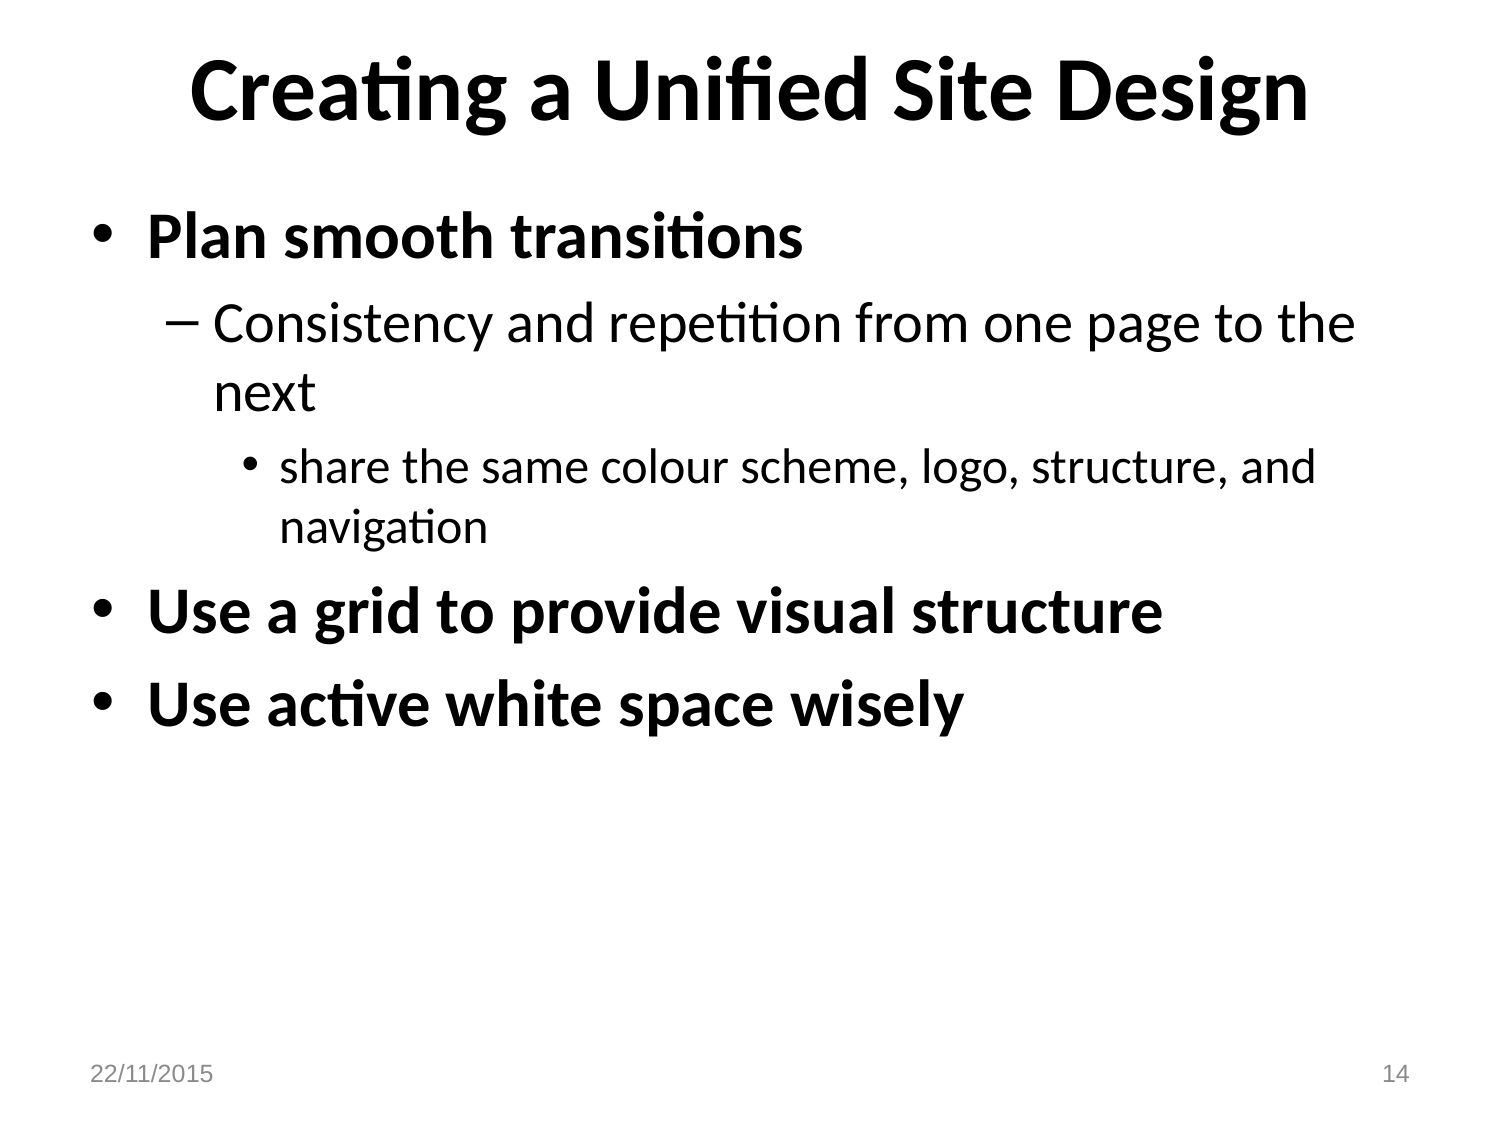

# Creating a Unified Site Design
Plan smooth transitions
Consistency and repetition from one page to the next
share the same colour scheme, logo, structure, and navigation
Use a grid to provide visual structure
Use active white space wisely
22/11/2015
14